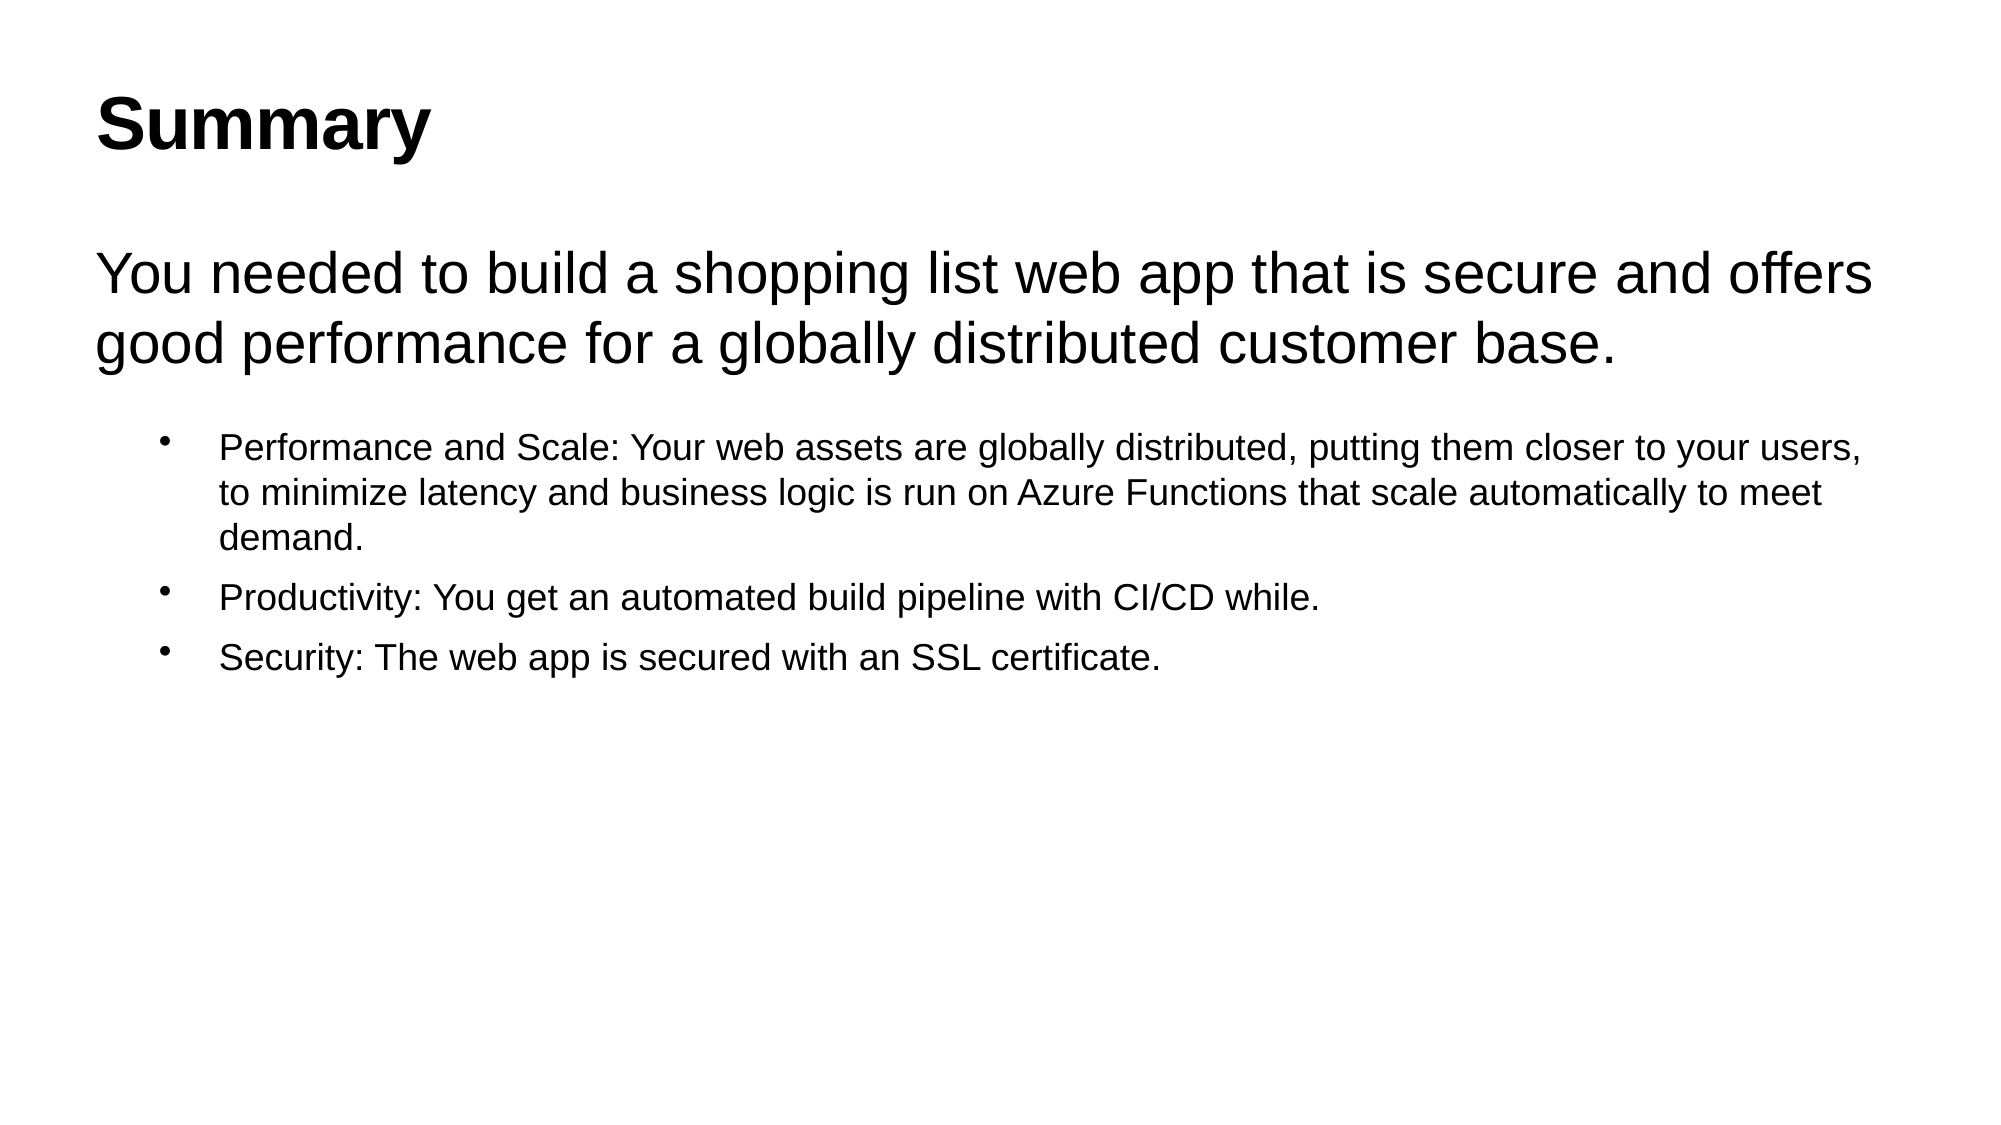

# Summary
You needed to build a shopping list web app that is secure and offers good performance for a globally distributed customer base.
Performance and Scale: Your web assets are globally distributed, putting them closer to your users, to minimize latency and business logic is run on Azure Functions that scale automatically to meet demand.
Productivity: You get an automated build pipeline with CI/CD while.
Security: The web app is secured with an SSL certificate.